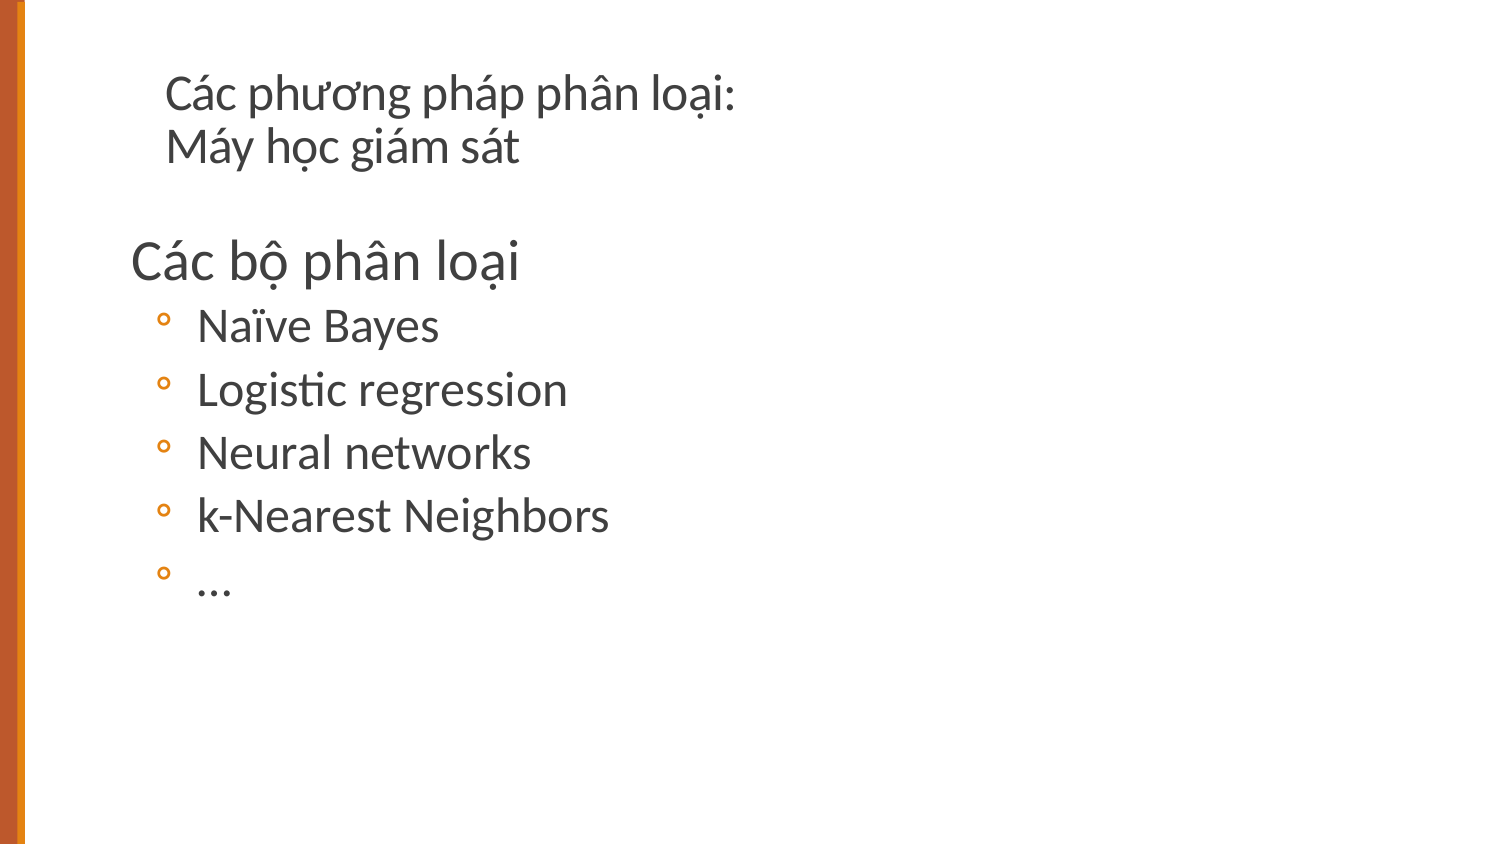

# Các phương pháp phân loại: Máy học giám sát
Các bộ phân loại
Naïve Bayes
Logistic regression
Neural networks
k-Nearest Neighbors
…